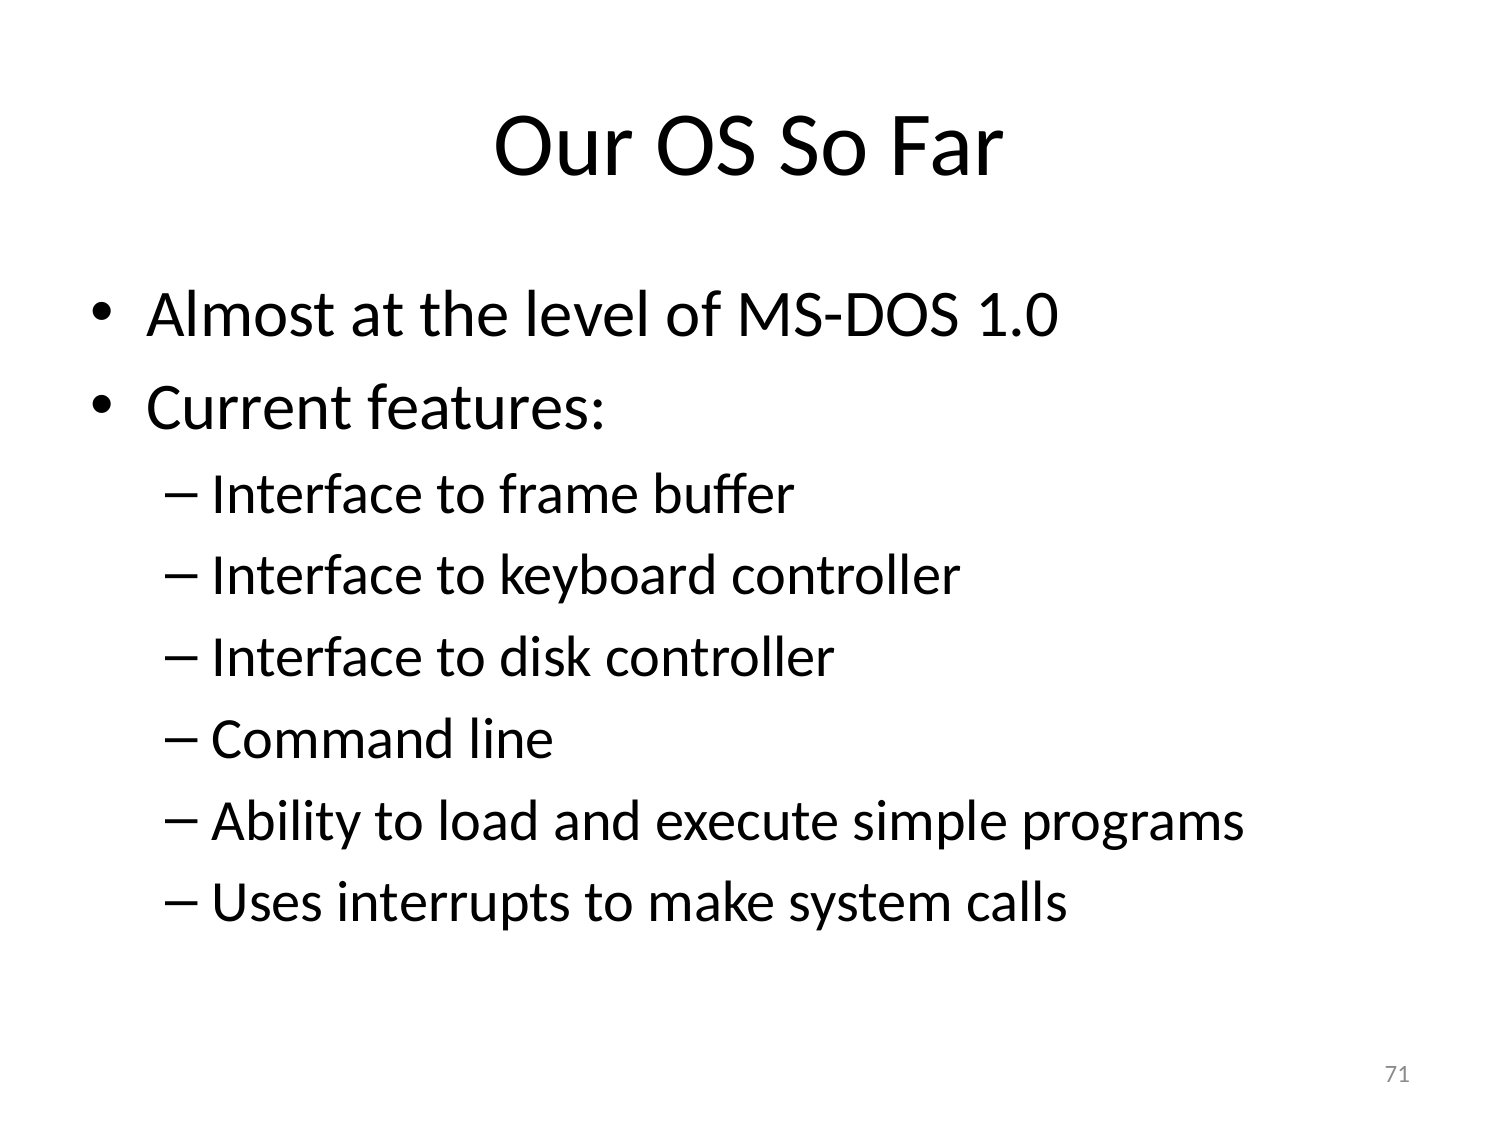

# Our OS So Far
Almost at the level of MS-DOS 1.0
Current features:
Interface to frame buffer
Interface to keyboard controller
Interface to disk controller
Command line
Ability to load and execute simple programs
Uses interrupts to make system calls
71